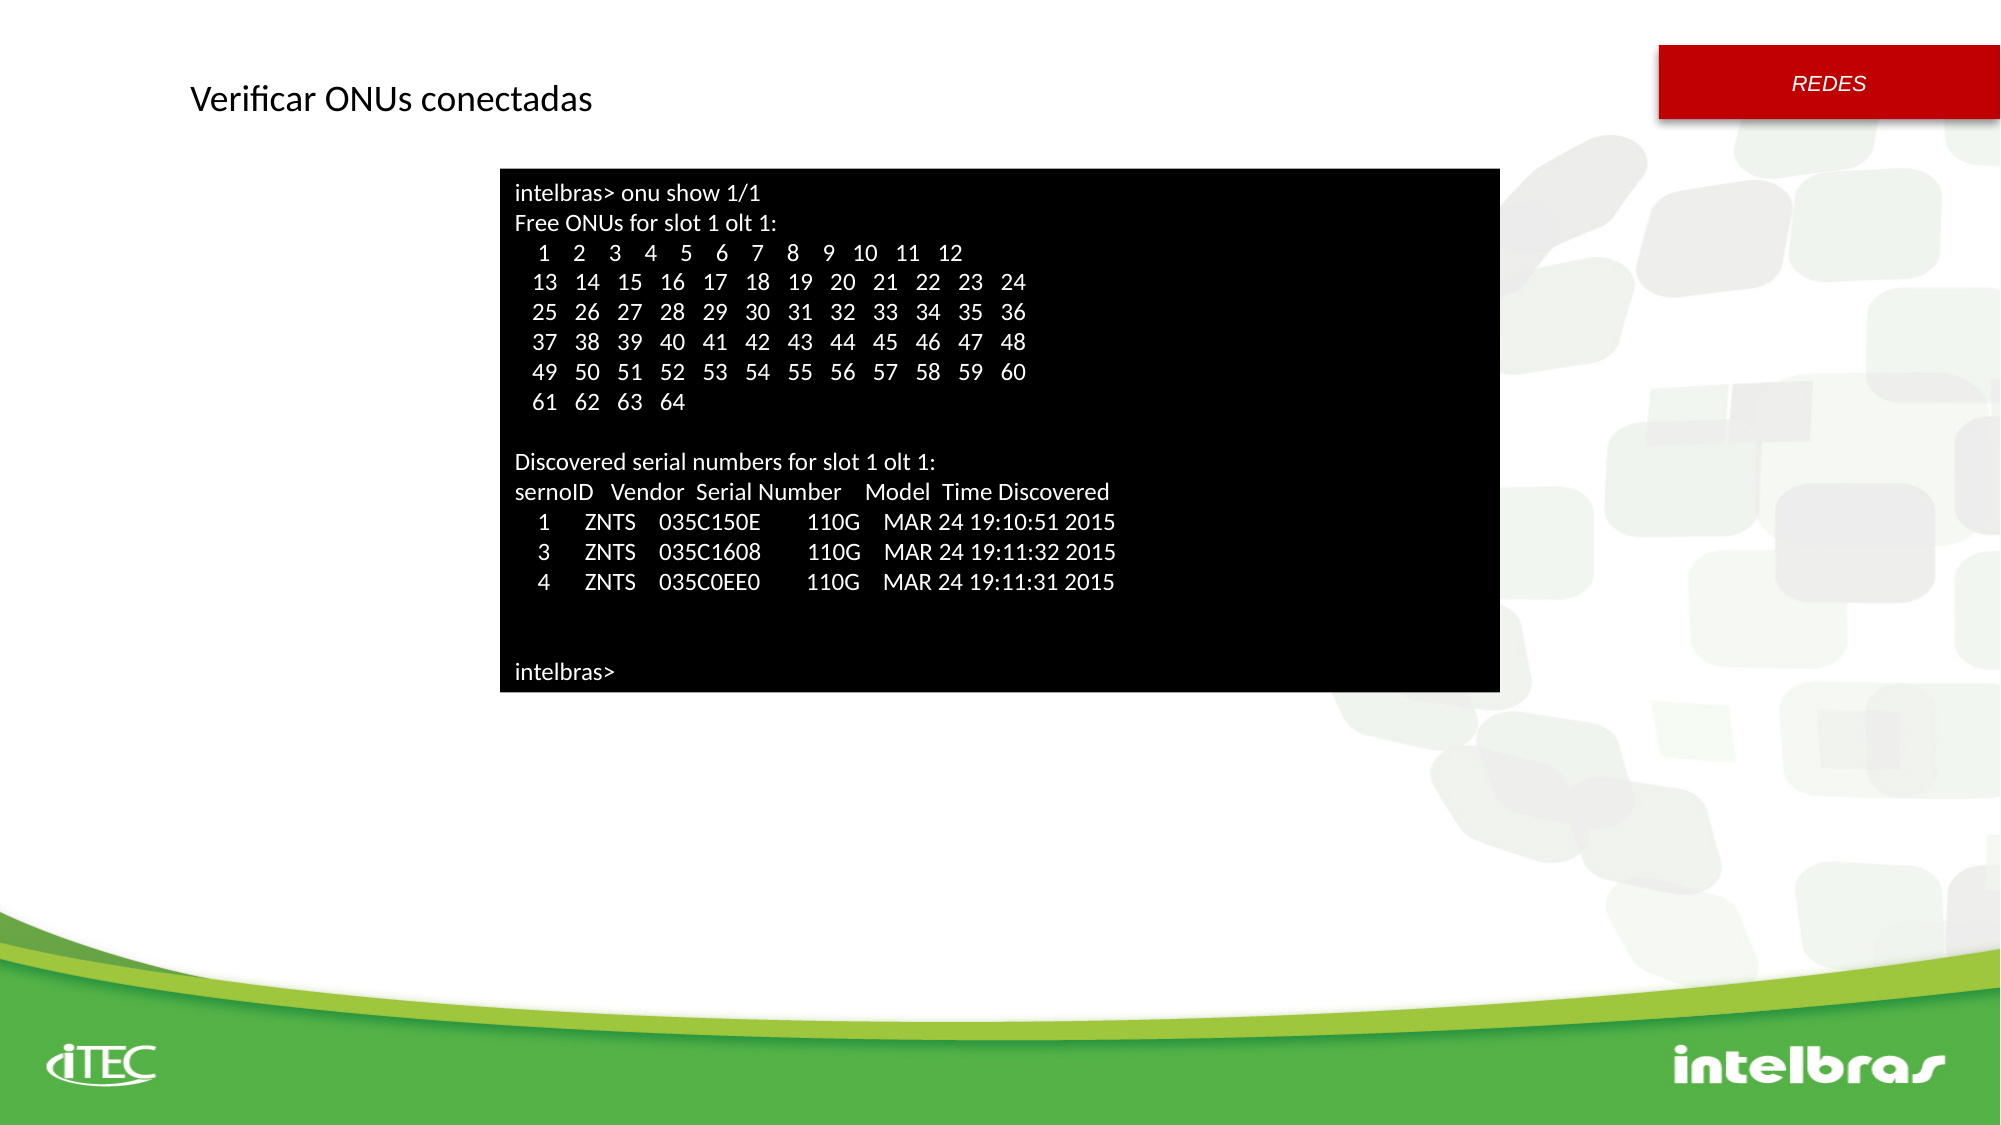

Verificar ONUs conectadas
intelbras> onu show 1/1
Free ONUs for slot 1 olt 1:
    1    2    3    4    5    6    7    8    9   10   11   12
   13   14   15   16   17   18   19   20   21   22   23   24
   25   26   27   28   29   30   31   32   33   34   35   36
   37   38   39   40   41   42   43   44   45   46   47   48
   49   50   51   52   53   54   55   56   57   58   59   60
   61   62   63   64

Discovered serial numbers for slot 1 olt 1:
sernoID   Vendor  Serial Number    Model  Time Discovered
    1      ZNTS    035C150E        110G    MAR 24 19:10:51 2015
    3      ZNTS    035C1608        110G    MAR 24 19:11:32 2015
    4      ZNTS    035C0EE0        110G    MAR 24 19:11:31 2015

intelbras>